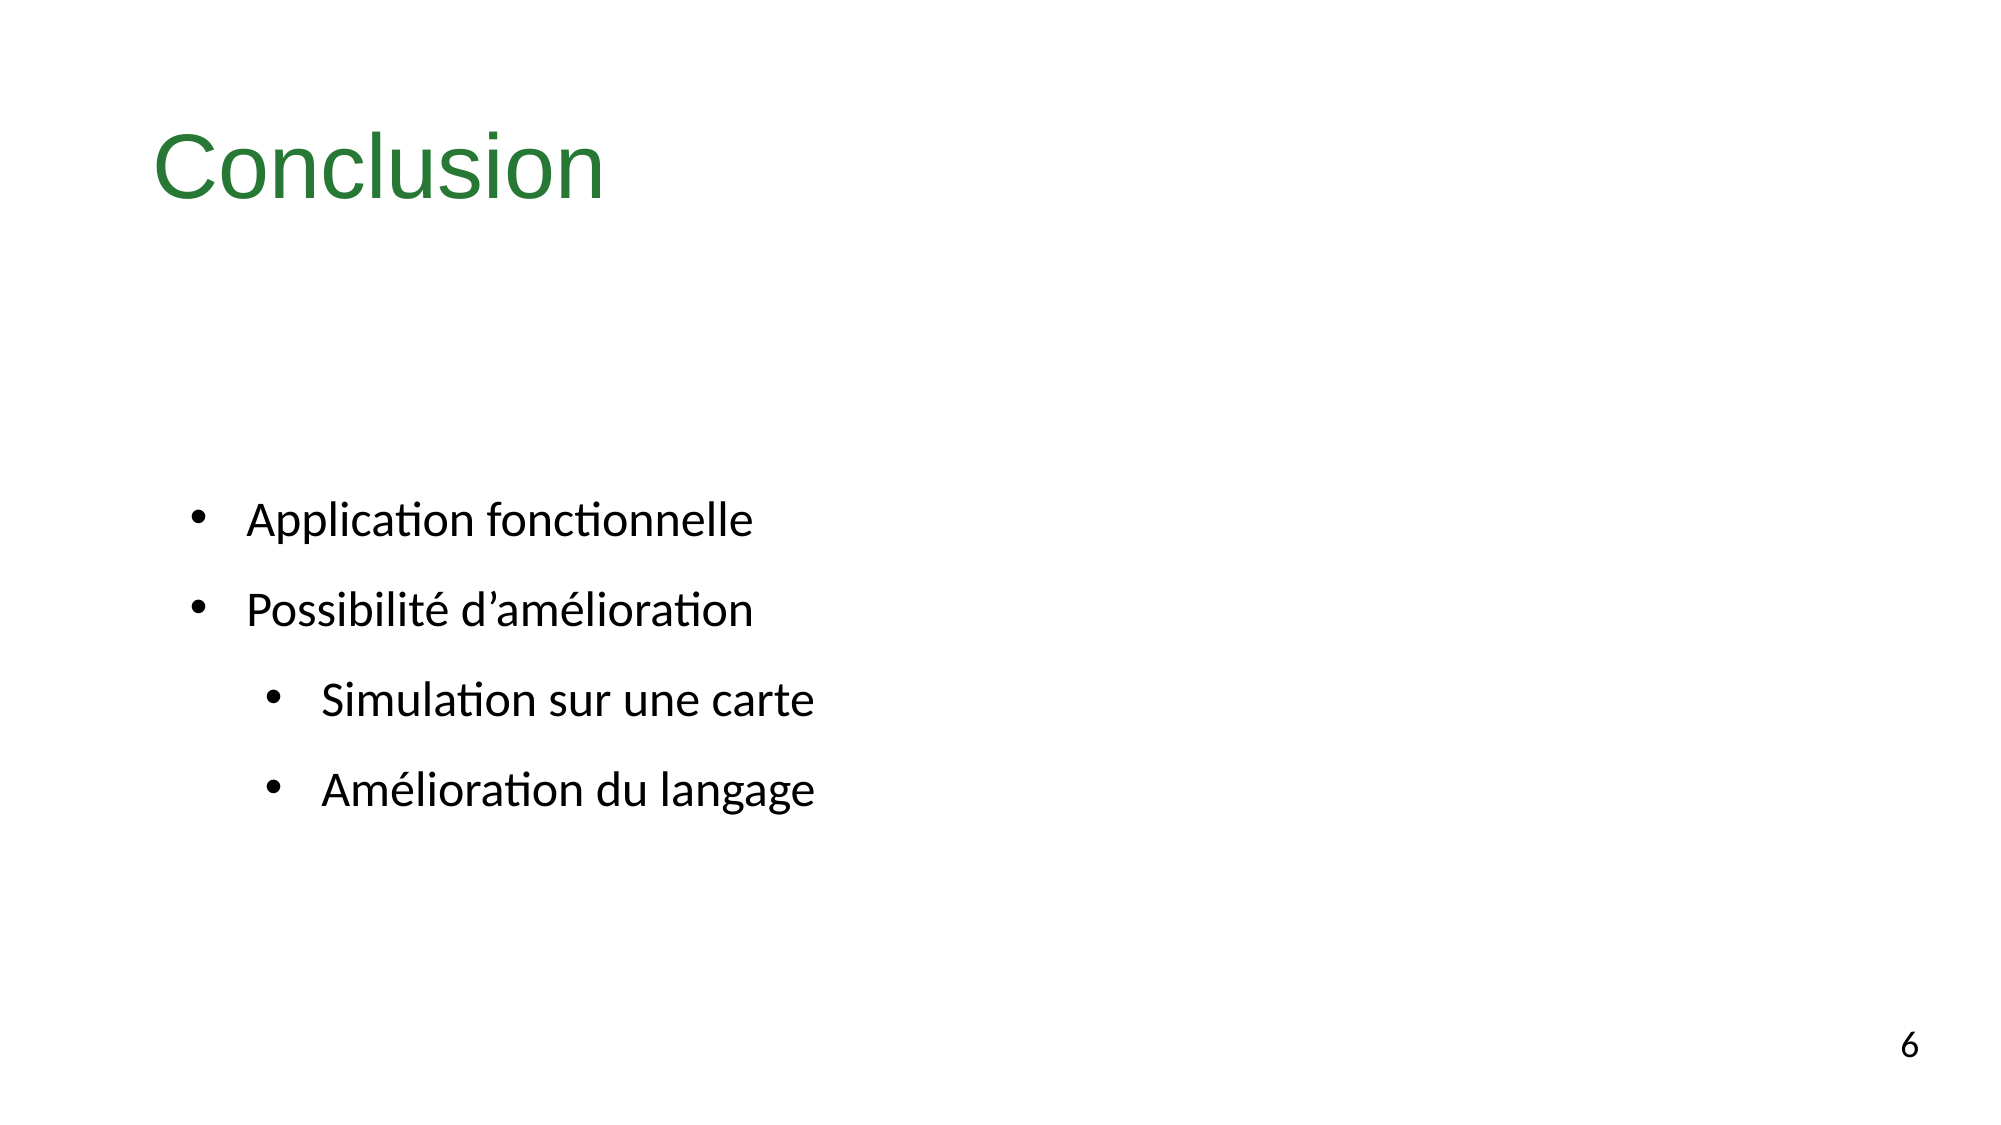

# Conclusion
Application fonctionnelle
Possibilité d’amélioration
Simulation sur une carte
Amélioration du langage

6